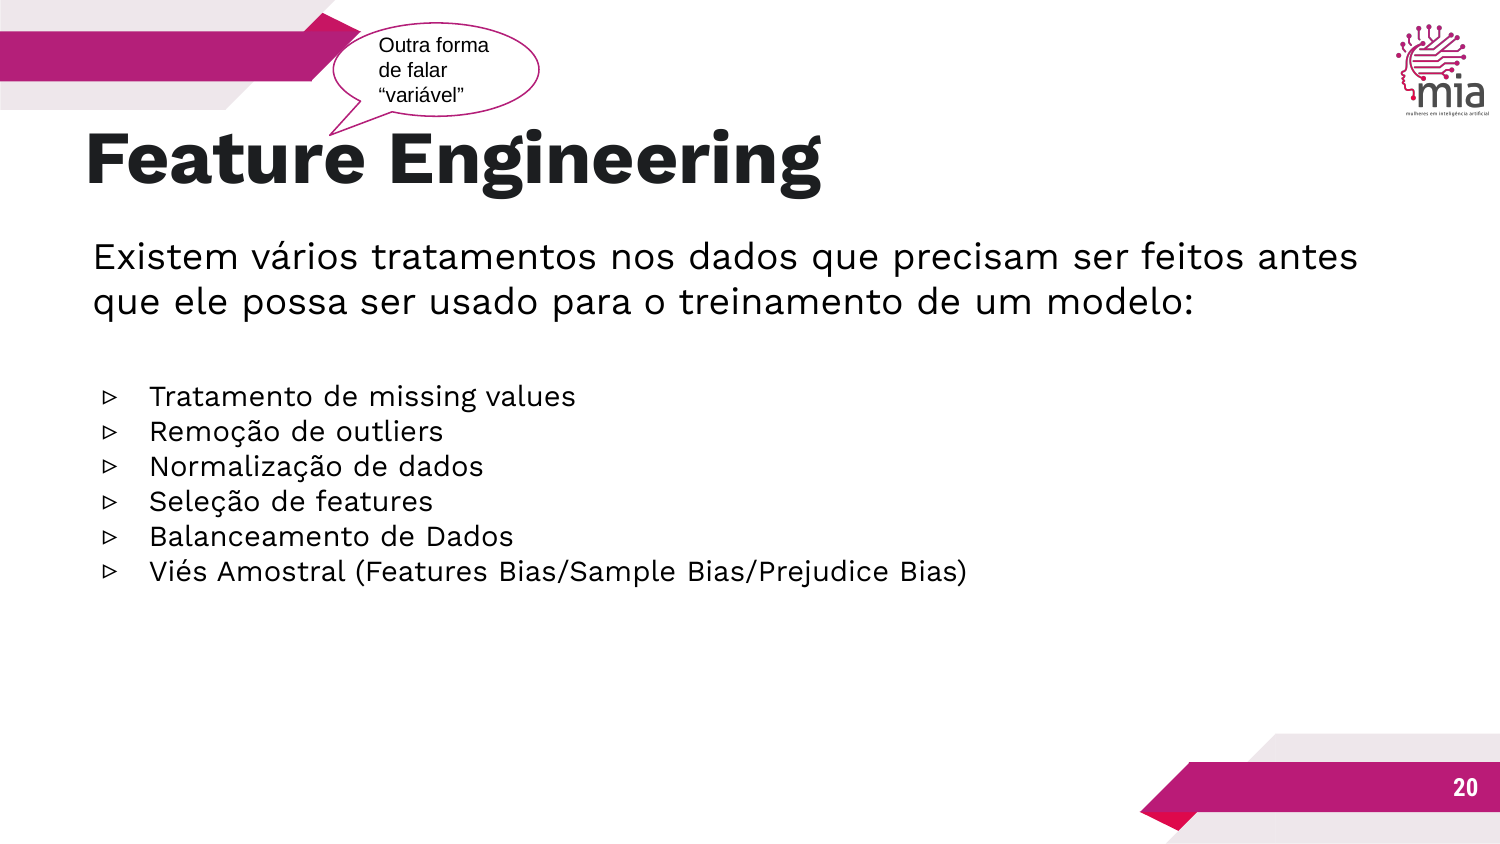

Outra forma de falar “variável”
Feature Engineering
Existem vários tratamentos nos dados que precisam ser feitos antes que ele possa ser usado para o treinamento de um modelo:

Tratamento de missing values
Remoção de outliers
Normalização de dados
Seleção de features
Balanceamento de Dados
Viés Amostral (Features Bias/Sample Bias/Prejudice Bias)

20